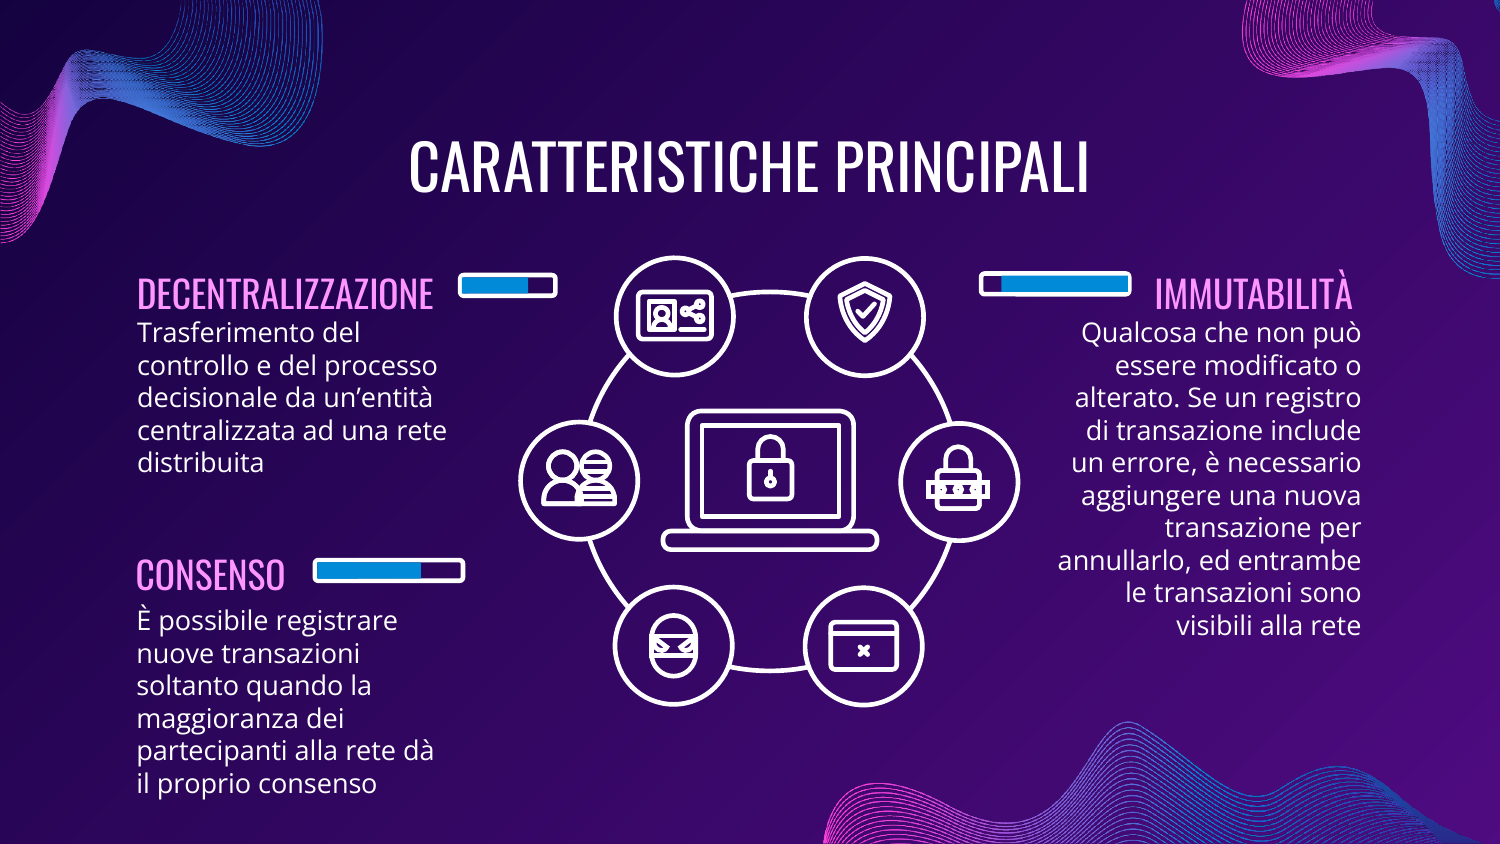

# CARATTERISTICHE PRINCIPALI

DECENTRALIZZAZIONE
IMMUTABILITÀ

Qualcosa che non può essere modificato o alterato. Se un registro di transazione include un errore, è necessario aggiungere una nuova transazione per annullarlo, ed entrambe le transazioni sono visibili alla rete
Trasferimento del controllo e del processo decisionale da un’entità centralizzata ad una rete distribuita
CONSENSO

È possibile registrare nuove transazioni soltanto quando la maggioranza dei partecipanti alla rete dà il proprio consenso